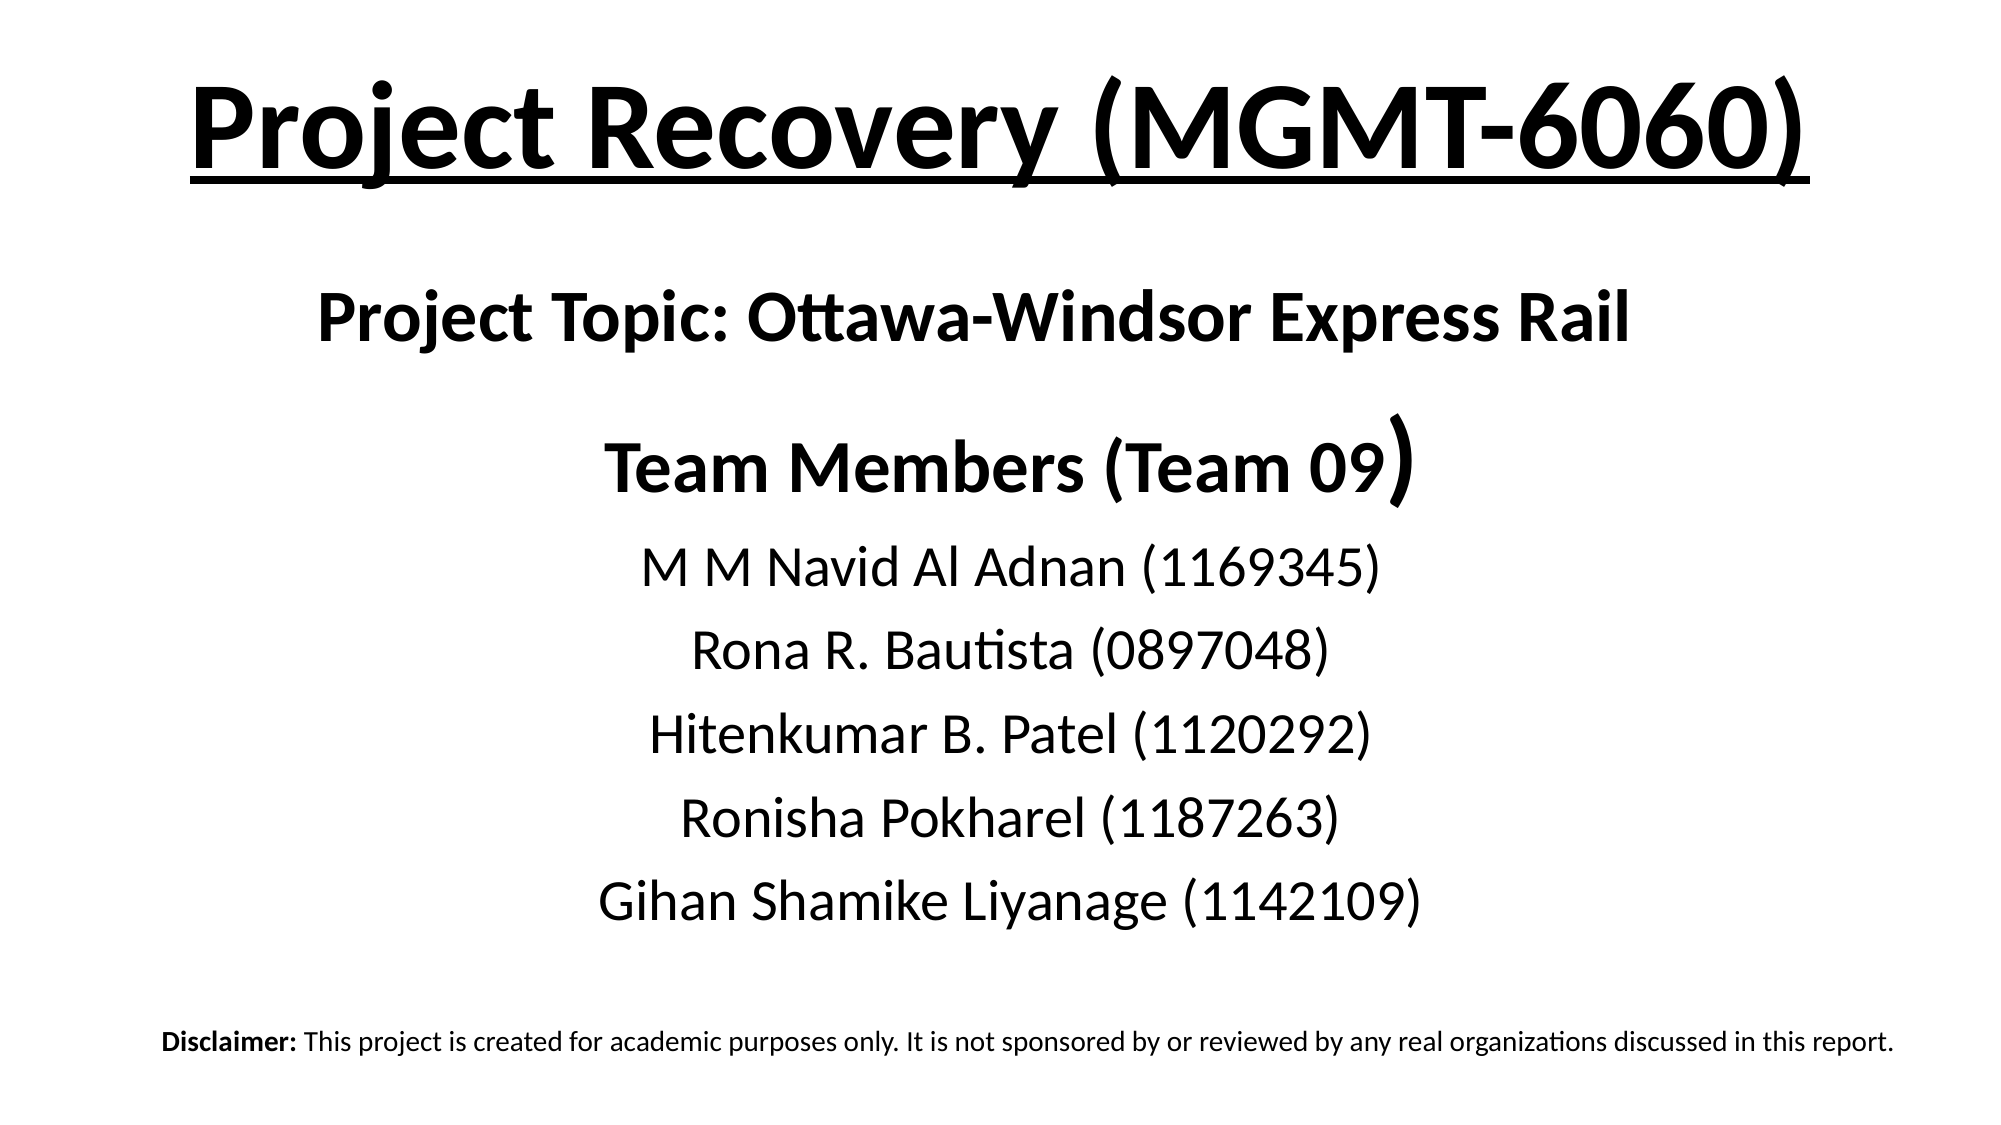

# Project Recovery (MGMT-6060)
Project Topic: Ottawa-Windsor Express Rail
Team Members (Team 09)
M M Navid Al Adnan (1169345)
Rona R. Bautista (0897048)
Hitenkumar B. Patel (1120292)
Ronisha Pokharel (1187263)
Gihan Shamike Liyanage (1142109)

Disclaimer: This project is created for academic purposes only. It is not sponsored by or reviewed by any real organizations discussed in this report.